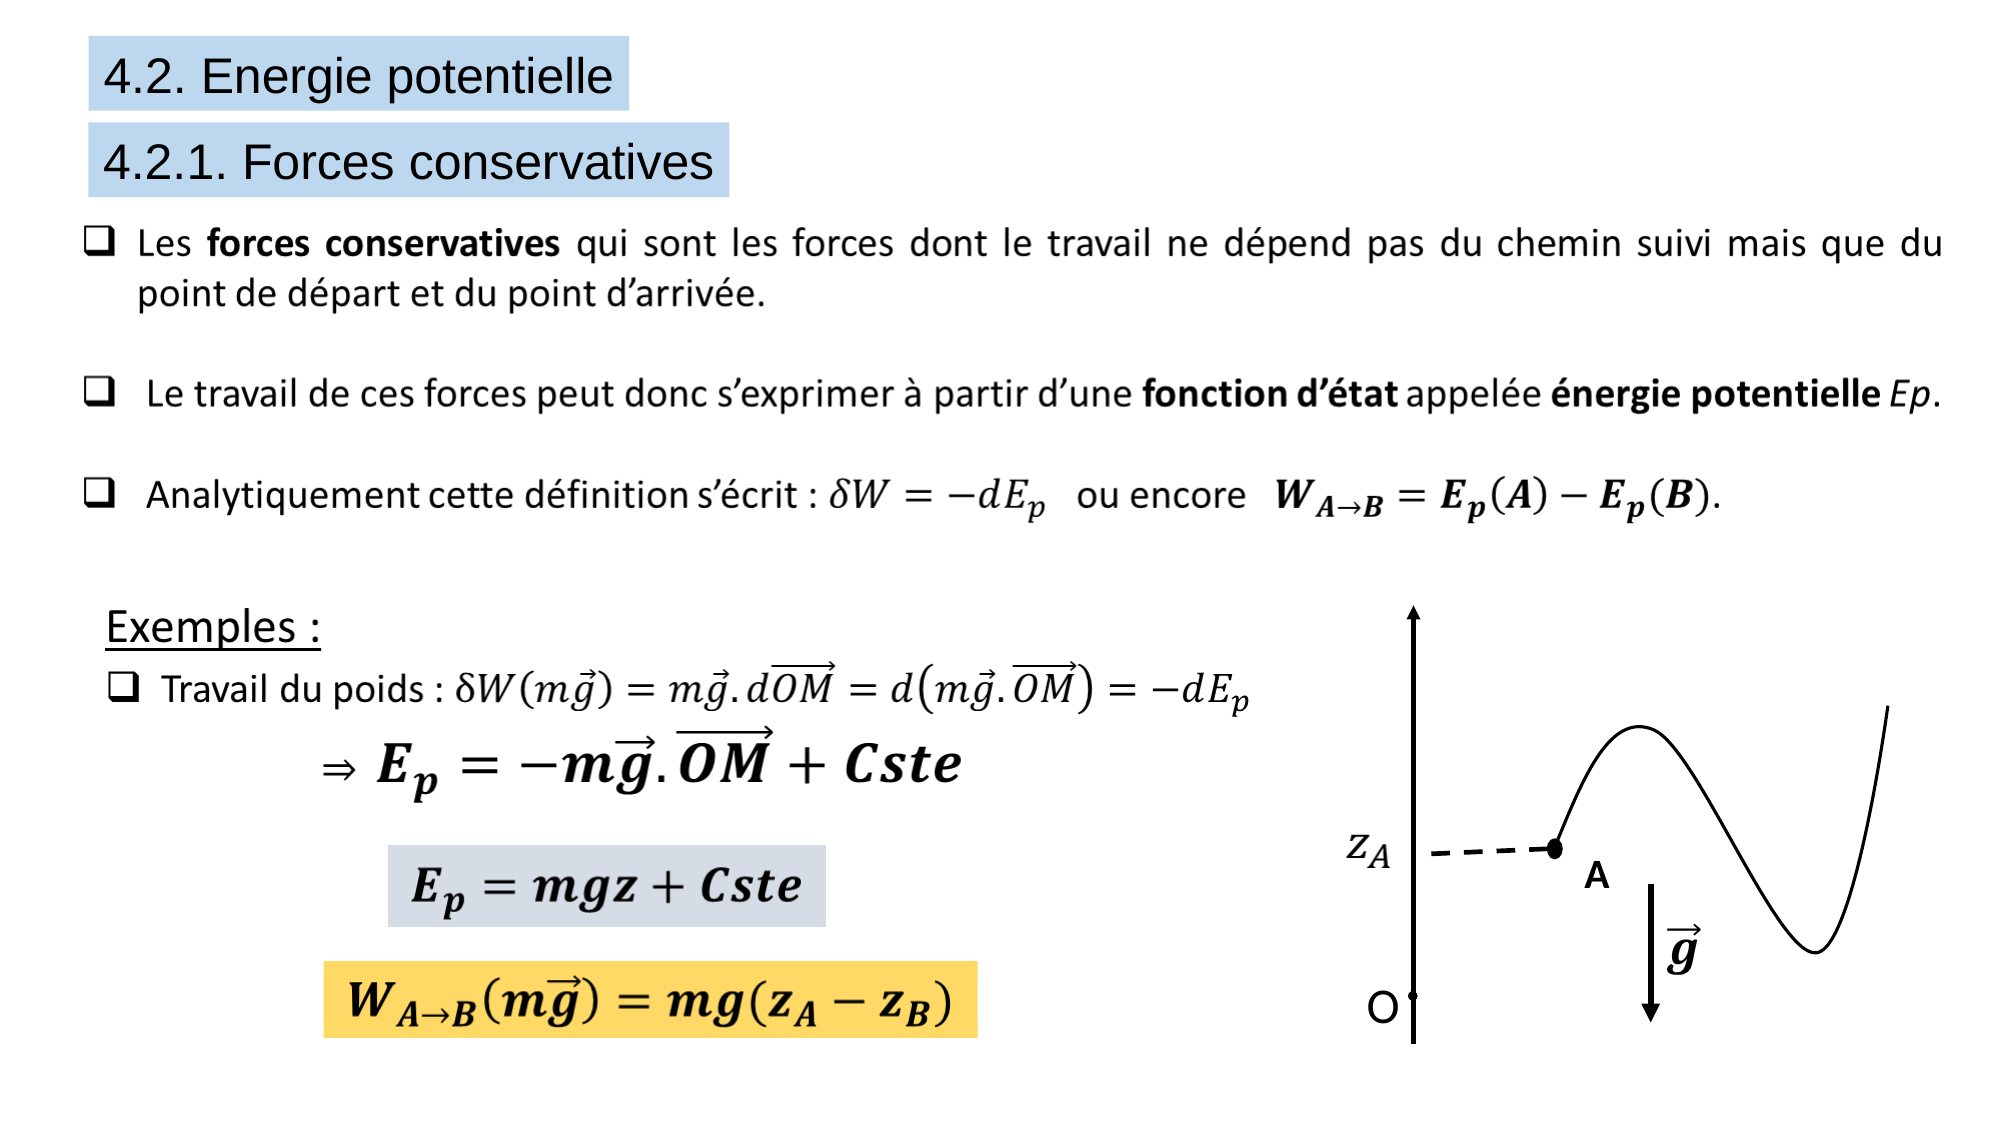

4.2. Energie potentielle
4.2.1. Forces conservatives

A

O